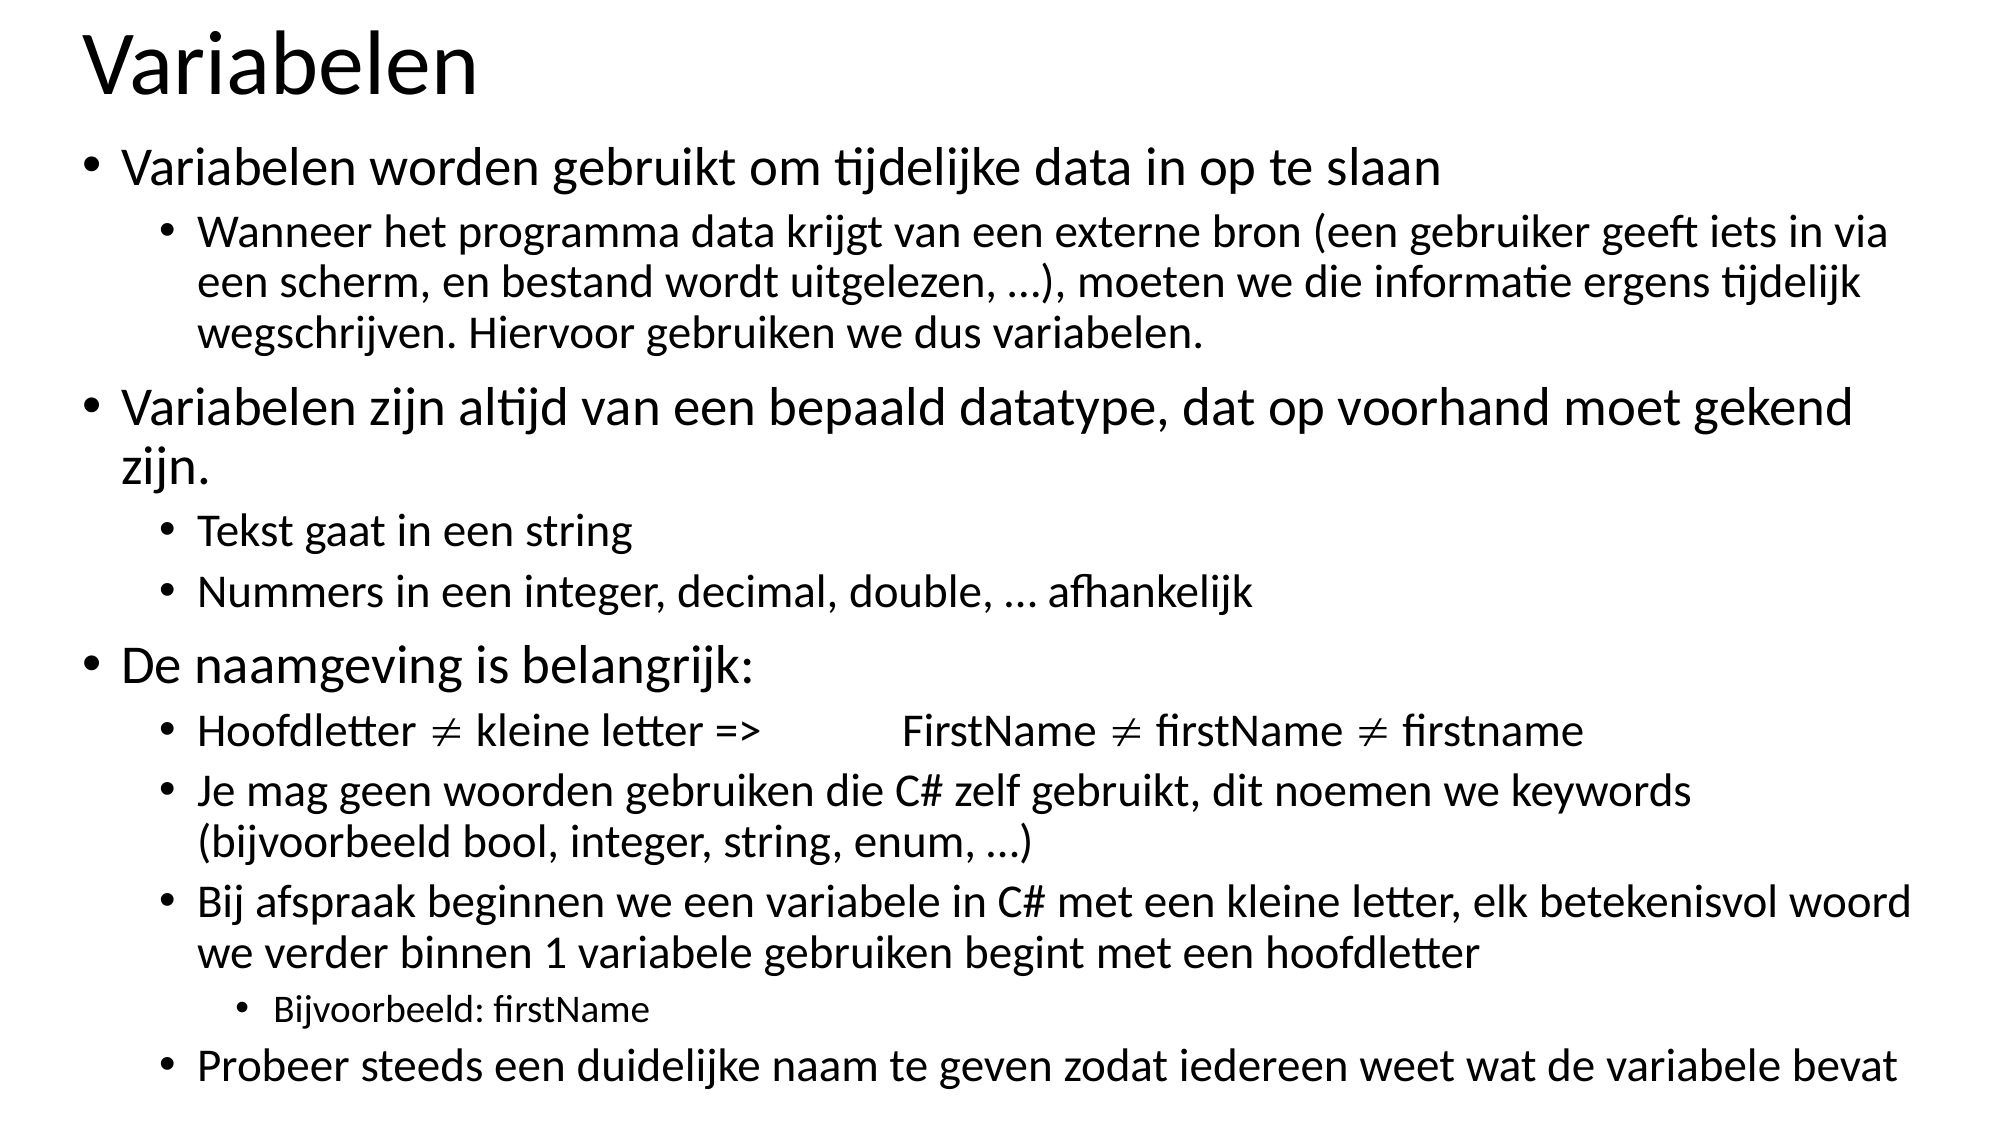

# Variabelen
Variabelen worden gebruikt om tijdelijke data in op te slaan
Wanneer het programma data krijgt van een externe bron (een gebruiker geeft iets in via een scherm, en bestand wordt uitgelezen, …), moeten we die informatie ergens tijdelijk wegschrijven. Hiervoor gebruiken we dus variabelen.
Variabelen zijn altijd van een bepaald datatype, dat op voorhand moet gekend zijn.
Tekst gaat in een string
Nummers in een integer, decimal, double, … afhankelijk
De naamgeving is belangrijk:
Hoofdletter ≠ kleine letter => 	FirstName ≠ firstName ≠ firstname
Je mag geen woorden gebruiken die C# zelf gebruikt, dit noemen we keywords (bijvoorbeeld bool, integer, string, enum, …)
Bij afspraak beginnen we een variabele in C# met een kleine letter, elk betekenisvol woord we verder binnen 1 variabele gebruiken begint met een hoofdletter
Bijvoorbeeld: firstName
Probeer steeds een duidelijke naam te geven zodat iedereen weet wat de variabele bevat